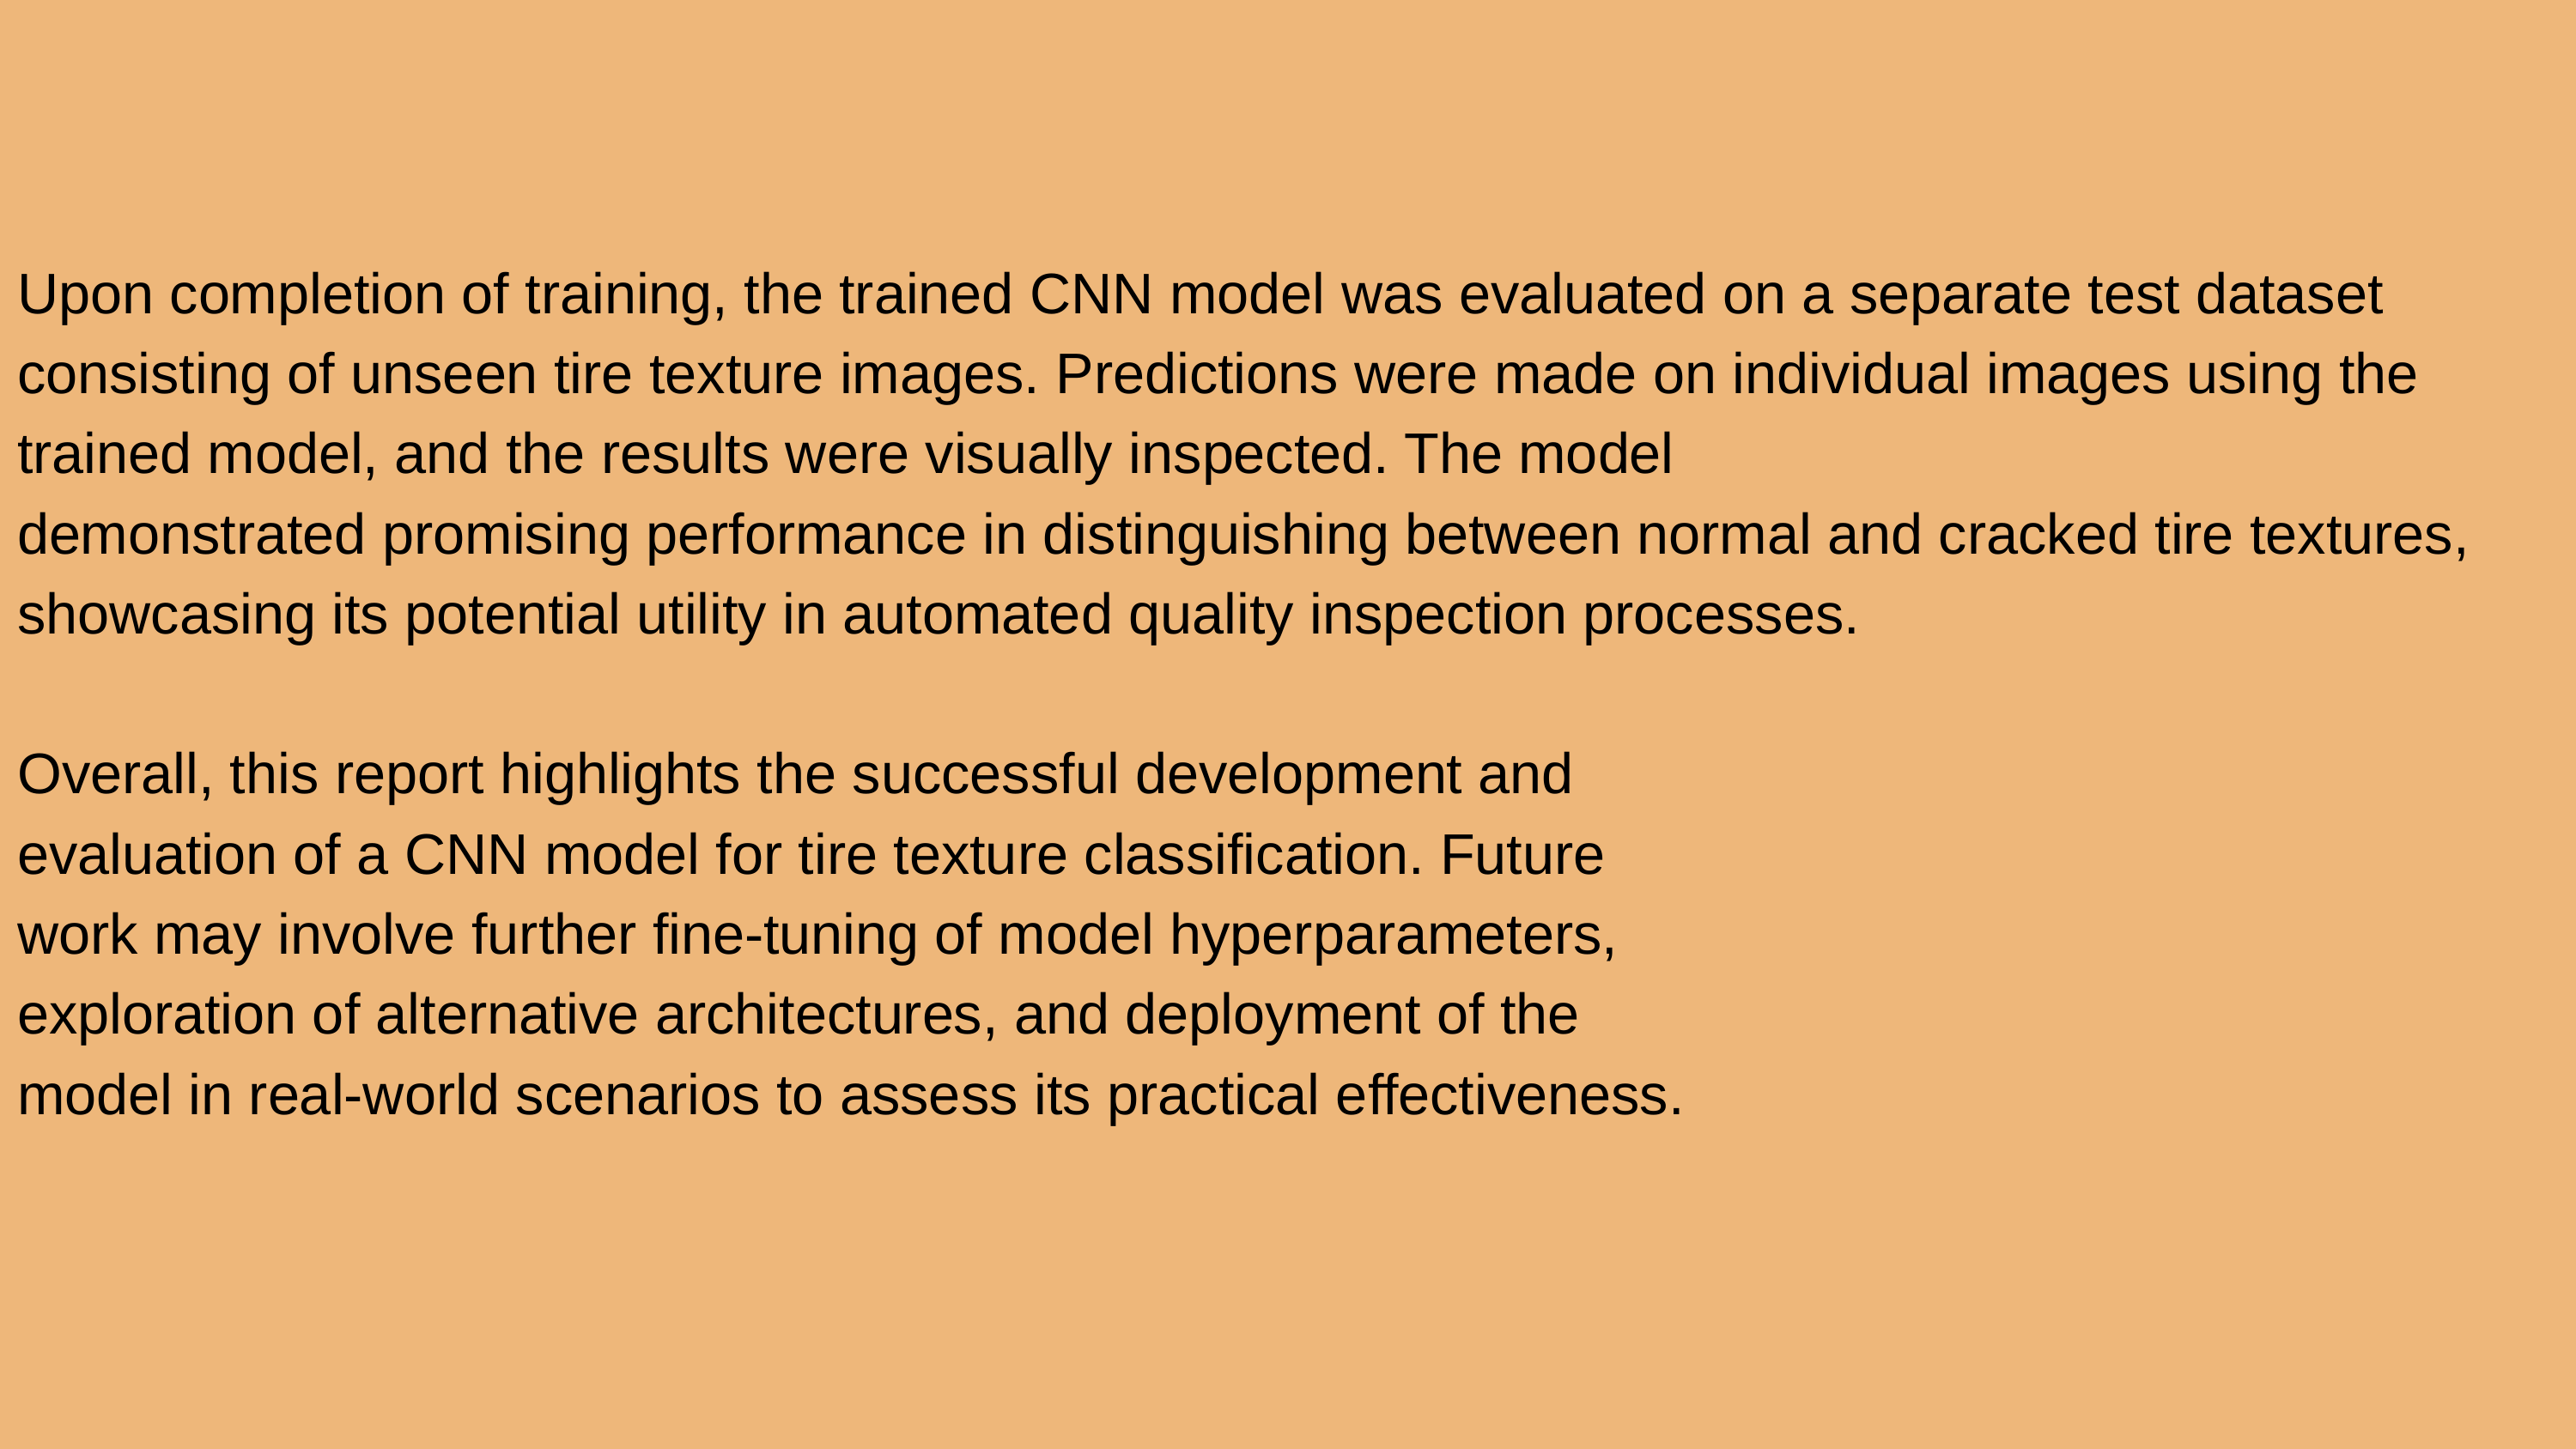

Upon completion of training, the trained CNN model was evaluated on a separate test dataset consisting of unseen tire texture images. Predictions were made on individual images using the trained model, and the results were visually inspected. The model
demonstrated promising performance in distinguishing between normal and cracked tire textures, showcasing its potential utility in automated quality inspection processes.

Overall, this report highlights the successful development and
evaluation of a CNN model for tire texture classification. Future
work may involve further fine-tuning of model hyperparameters,
exploration of alternative architectures, and deployment of the
model in real-world scenarios to assess its practical effectiveness.